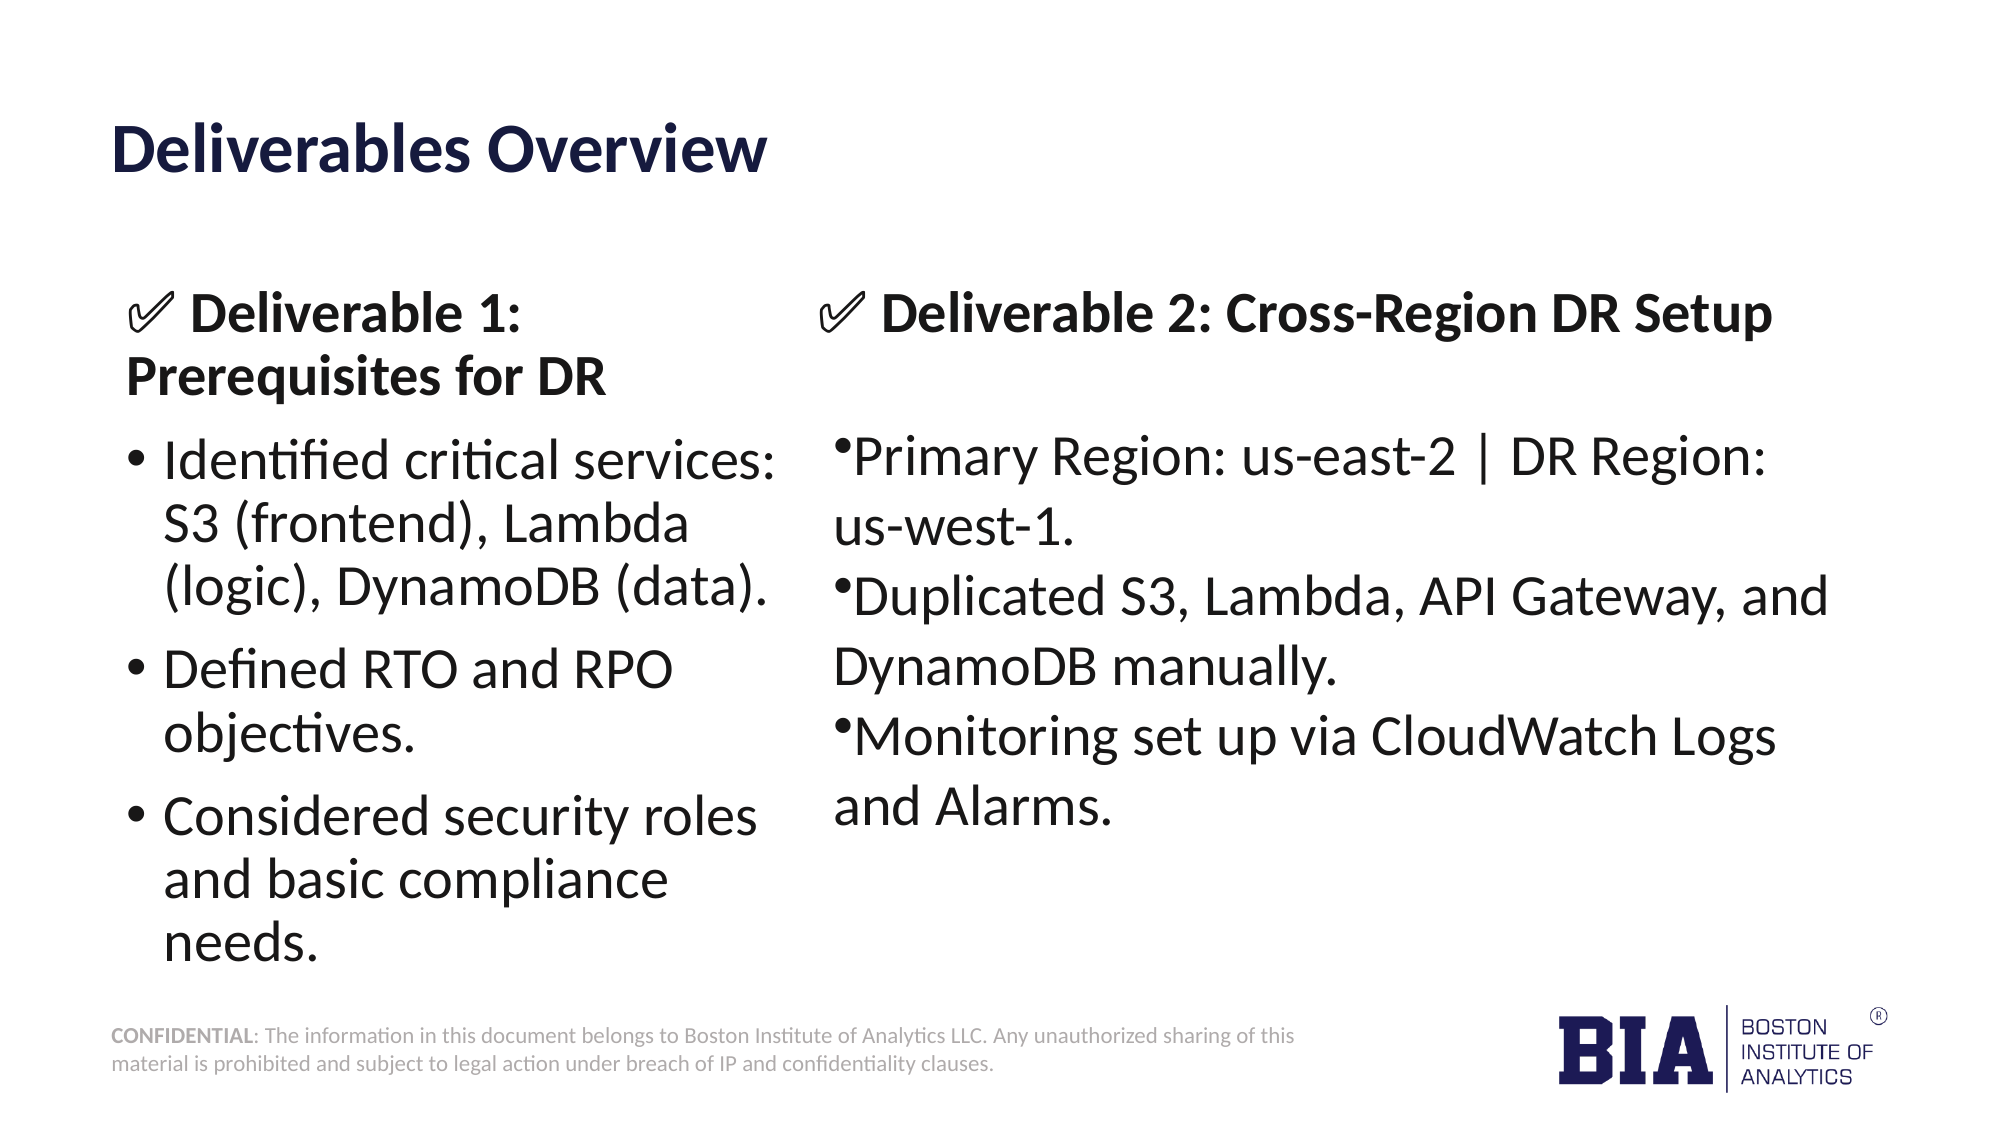

# Deliverables Overview
✅ Deliverable 1: Prerequisites for DR
Identified critical services: S3 (frontend), Lambda (logic), DynamoDB (data).
Defined RTO and RPO objectives.
Considered security roles and basic compliance needs.

✅ Deliverable 2: Cross-Region DR Setup

Primary Region: us-east-2 | DR Region: us-west-1.
Duplicated S3, Lambda, API Gateway, and DynamoDB manually.
Monitoring set up via CloudWatch Logs and Alarms.